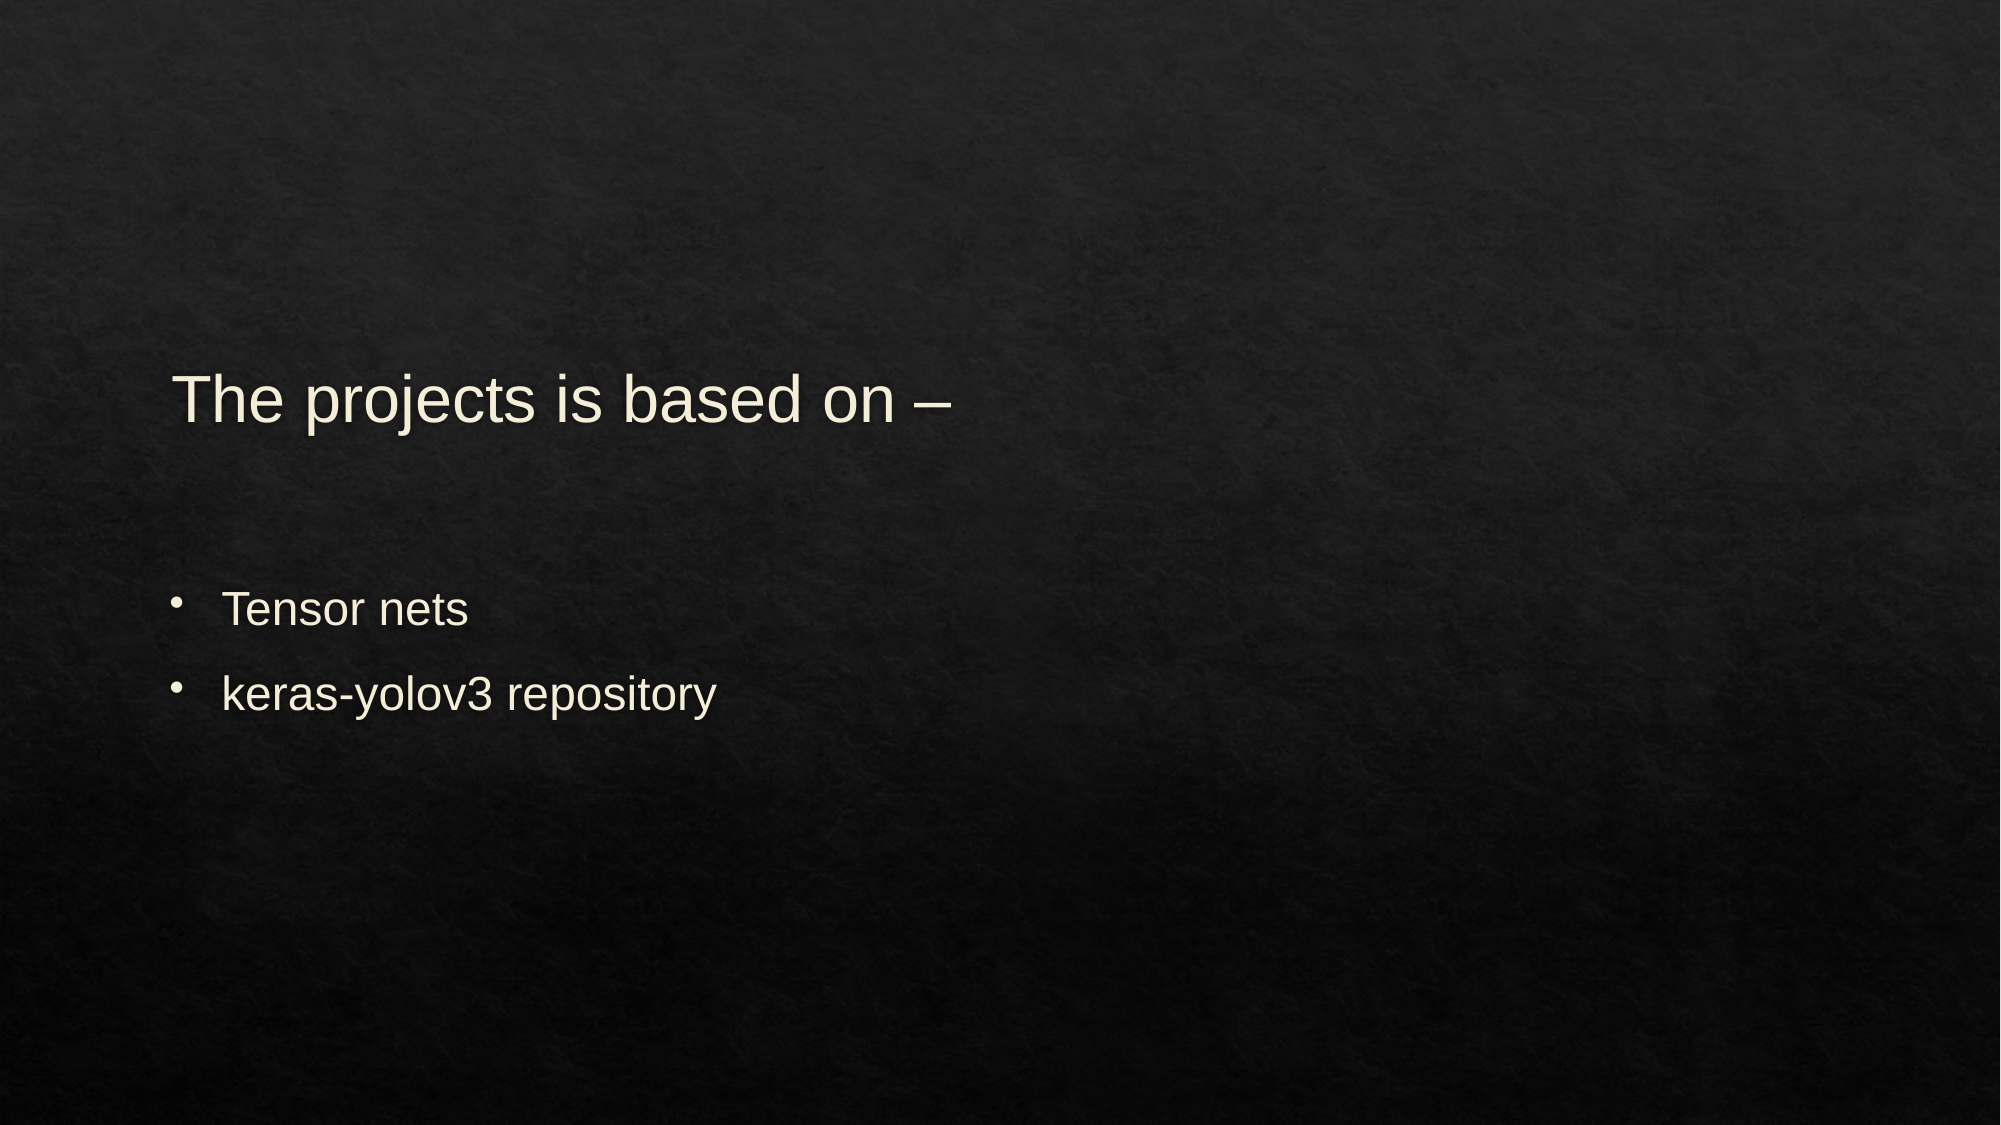

The projects is based on –

Tensor nets
keras-yolov3 repository